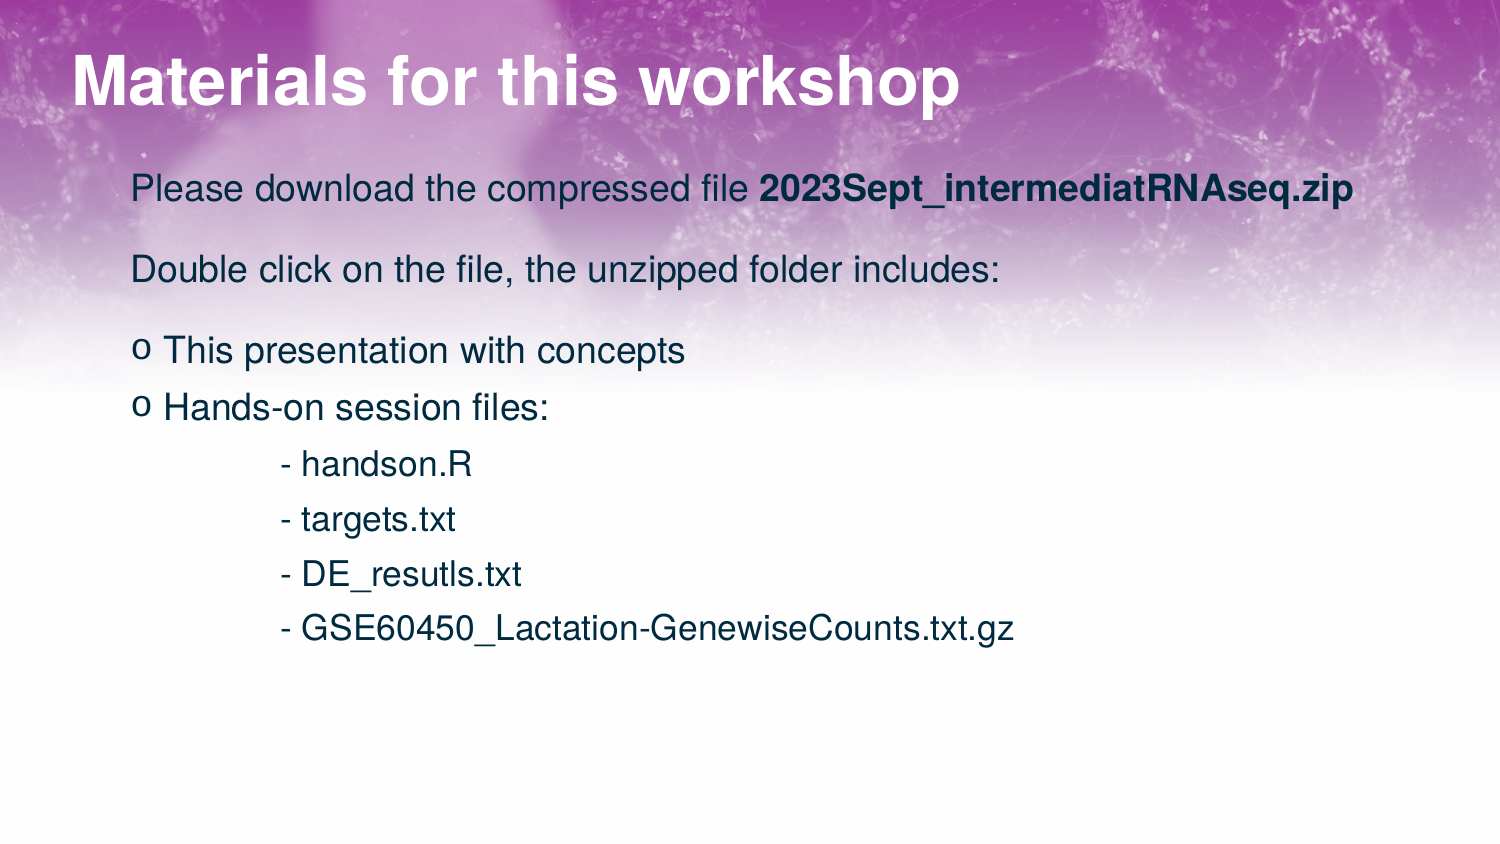

# Materials for this workshop
Please download the compressed file 2023Sept_intermediatRNAseq.zip

Double click on the file, the unzipped folder includes:

 This presentation with concepts
 Hands-on session files:
	- handson.R
	- targets.txt
	- DE_resutls.txt
	- GSE60450_Lactation-GenewiseCounts.txt.gz